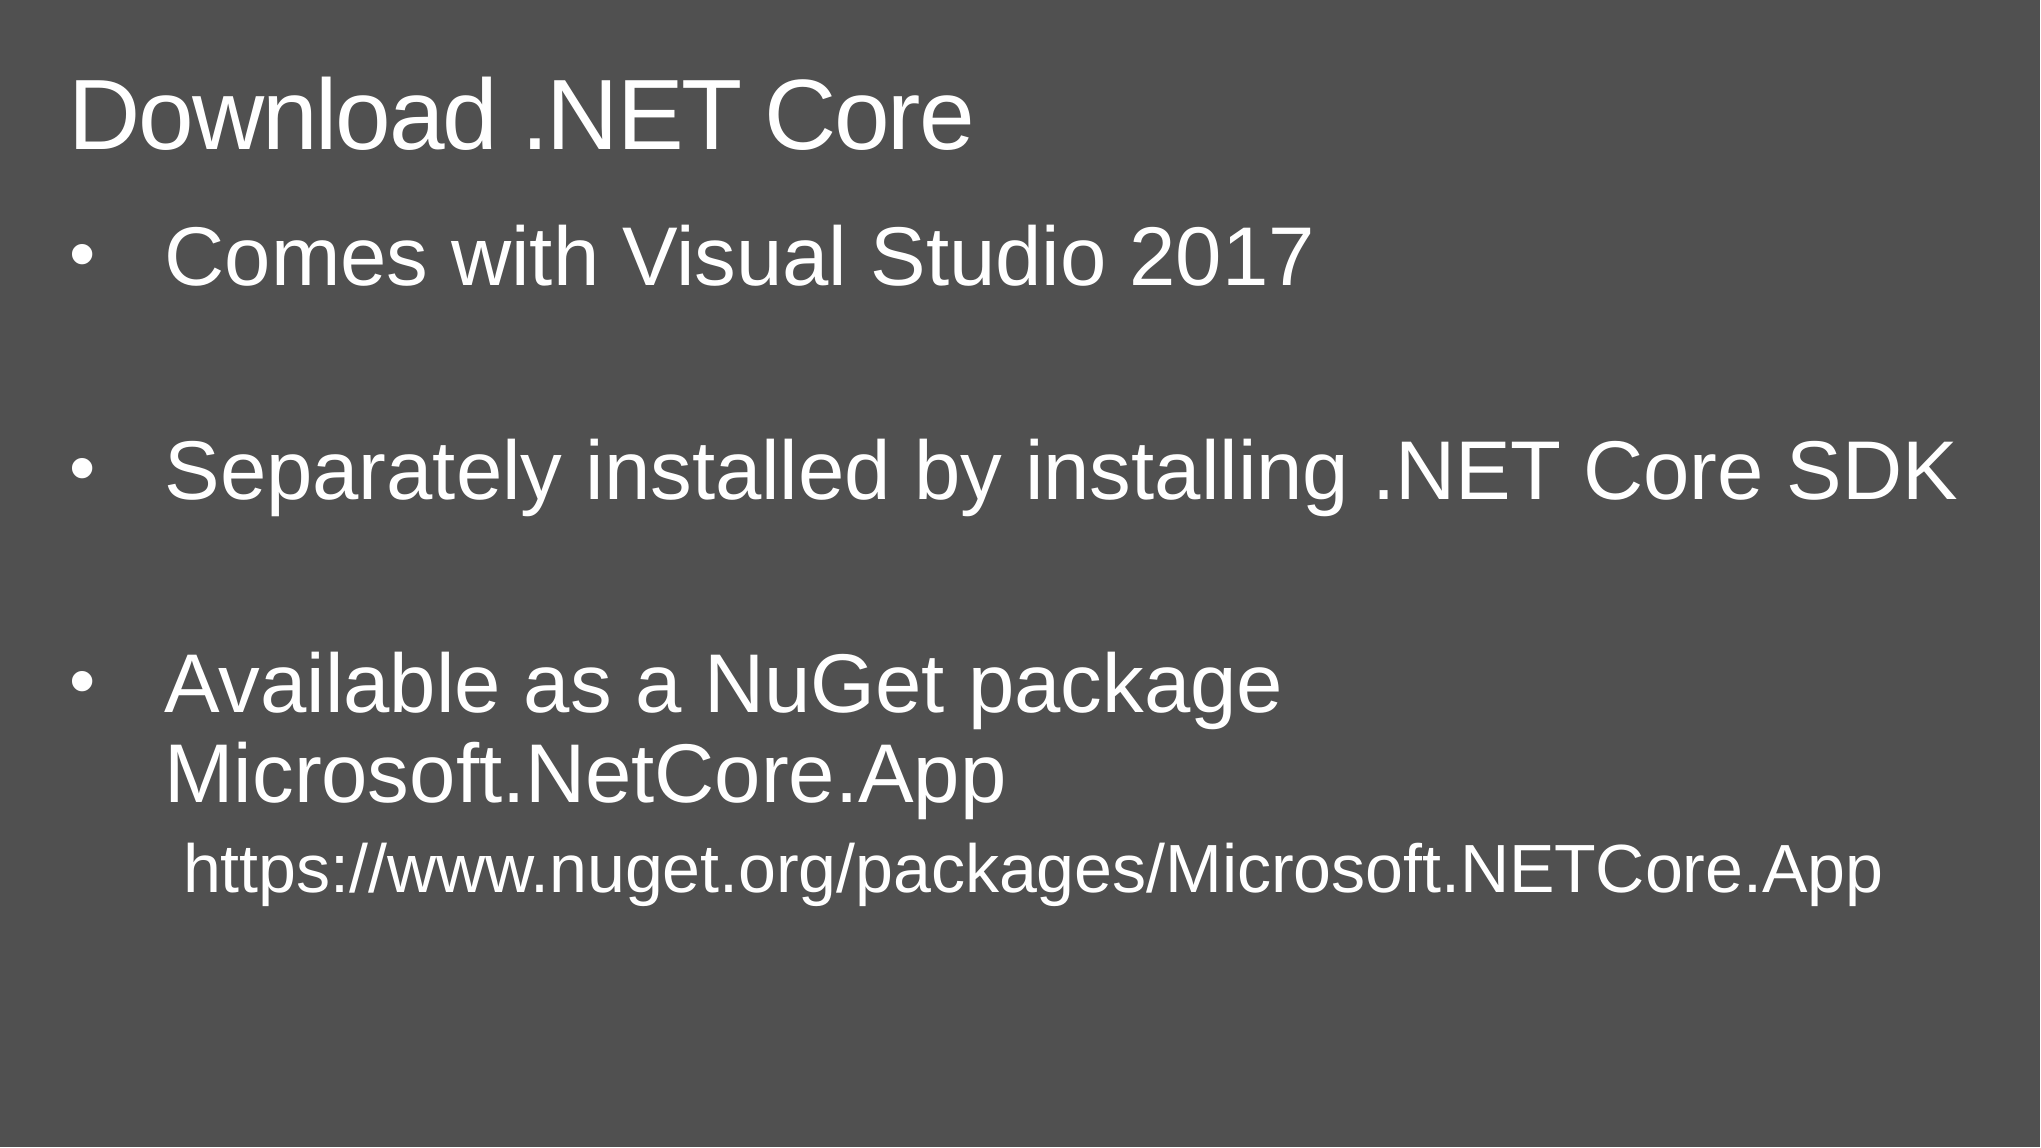

# Download .NET Core
Comes with Visual Studio 2017

Separately installed by installing .NET Core SDK

Available as a NuGet package Microsoft.NetCore.App
      https://www.nuget.org/packages/Microsoft.NETCore.App